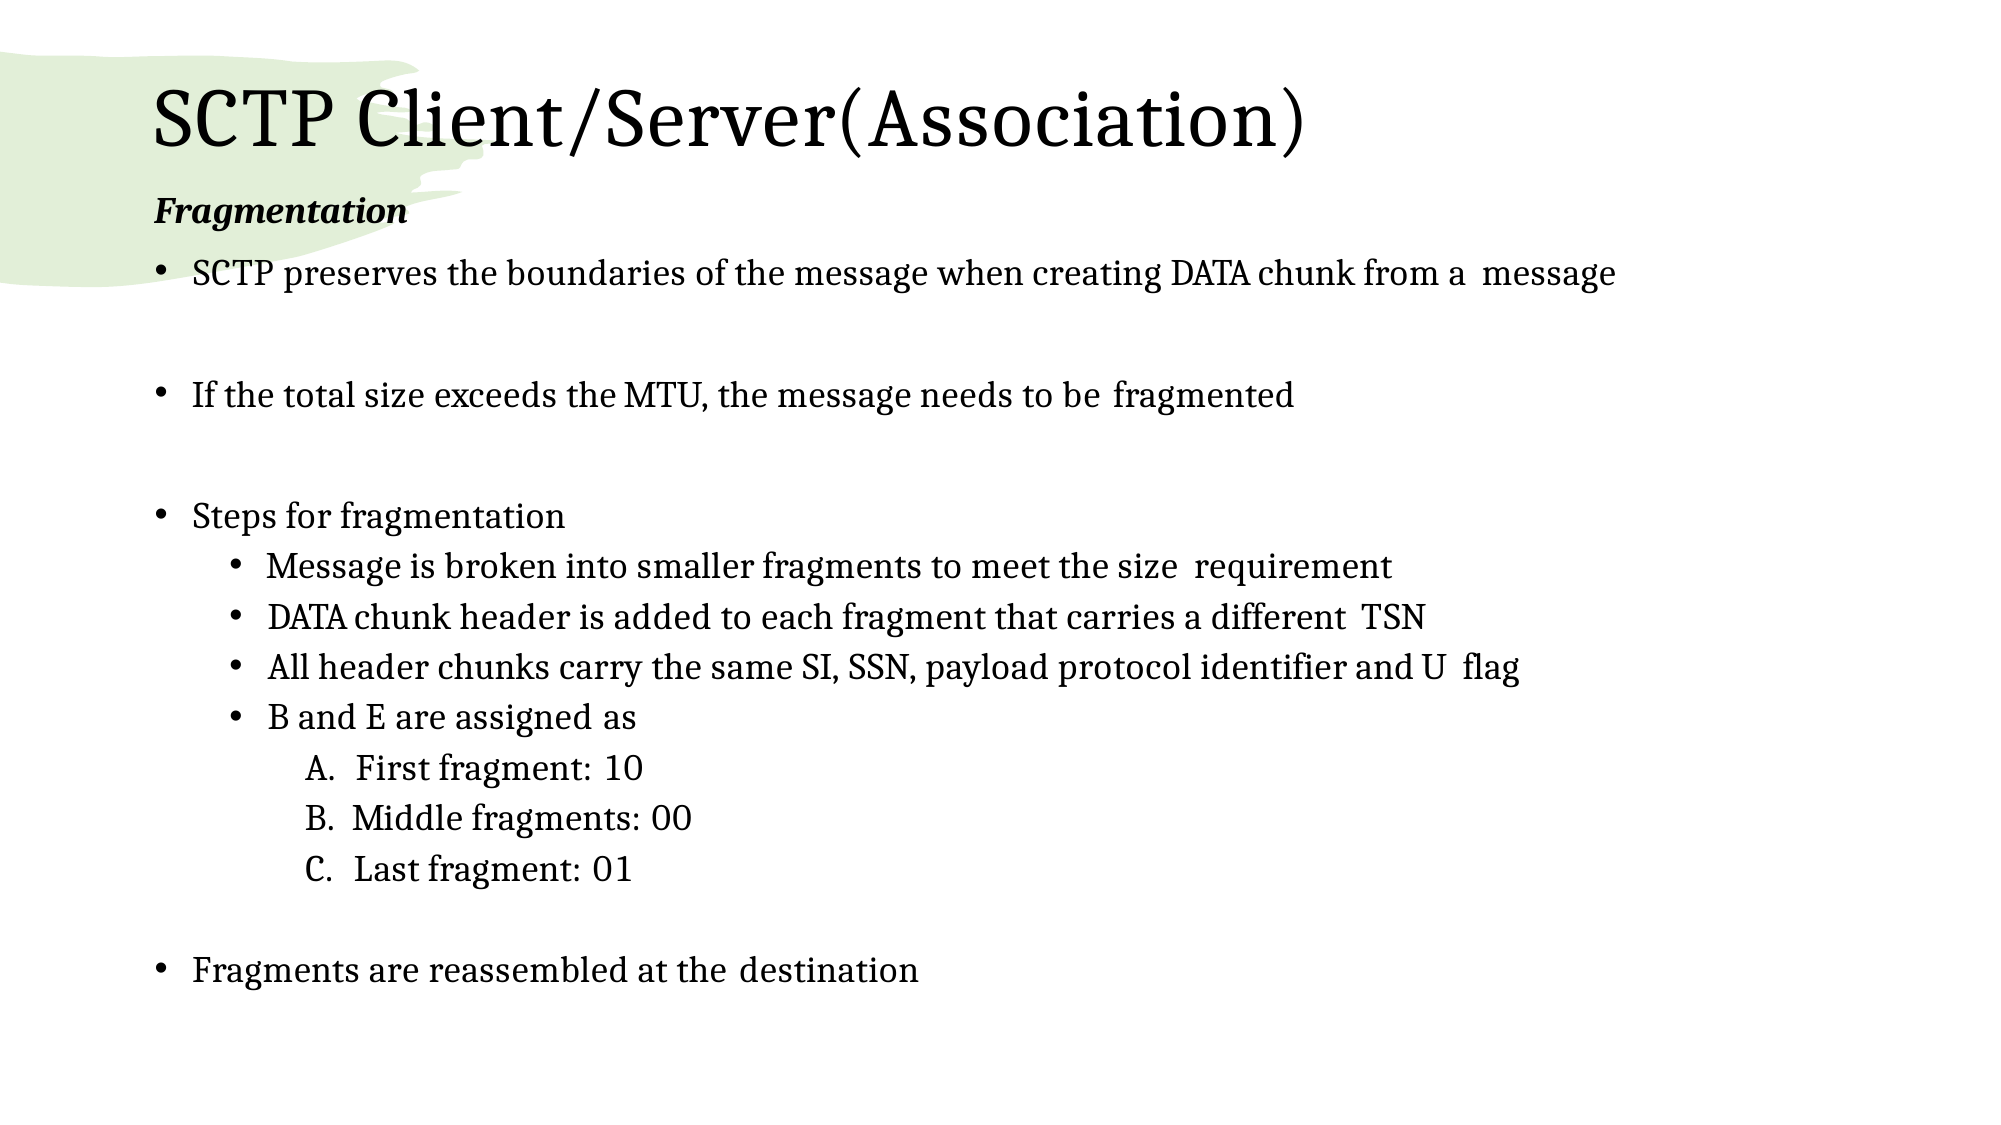

# SCTP Client/Server(Association)
Fragmentation
SCTP preserves the boundaries of the message when creating DATA chunk from a message

If the total size exceeds the MTU, the message needs to be fragmented

Steps for fragmentation
Message is broken into smaller fragments to meet the size requirement
DATA chunk header is added to each fragment that carries a different TSN
All header chunks carry the same SI, SSN, payload protocol identifier and U flag
B and E are assigned as
First fragment: 10
Middle fragments: 00
Last fragment: 01

Fragments are reassembled at the destination